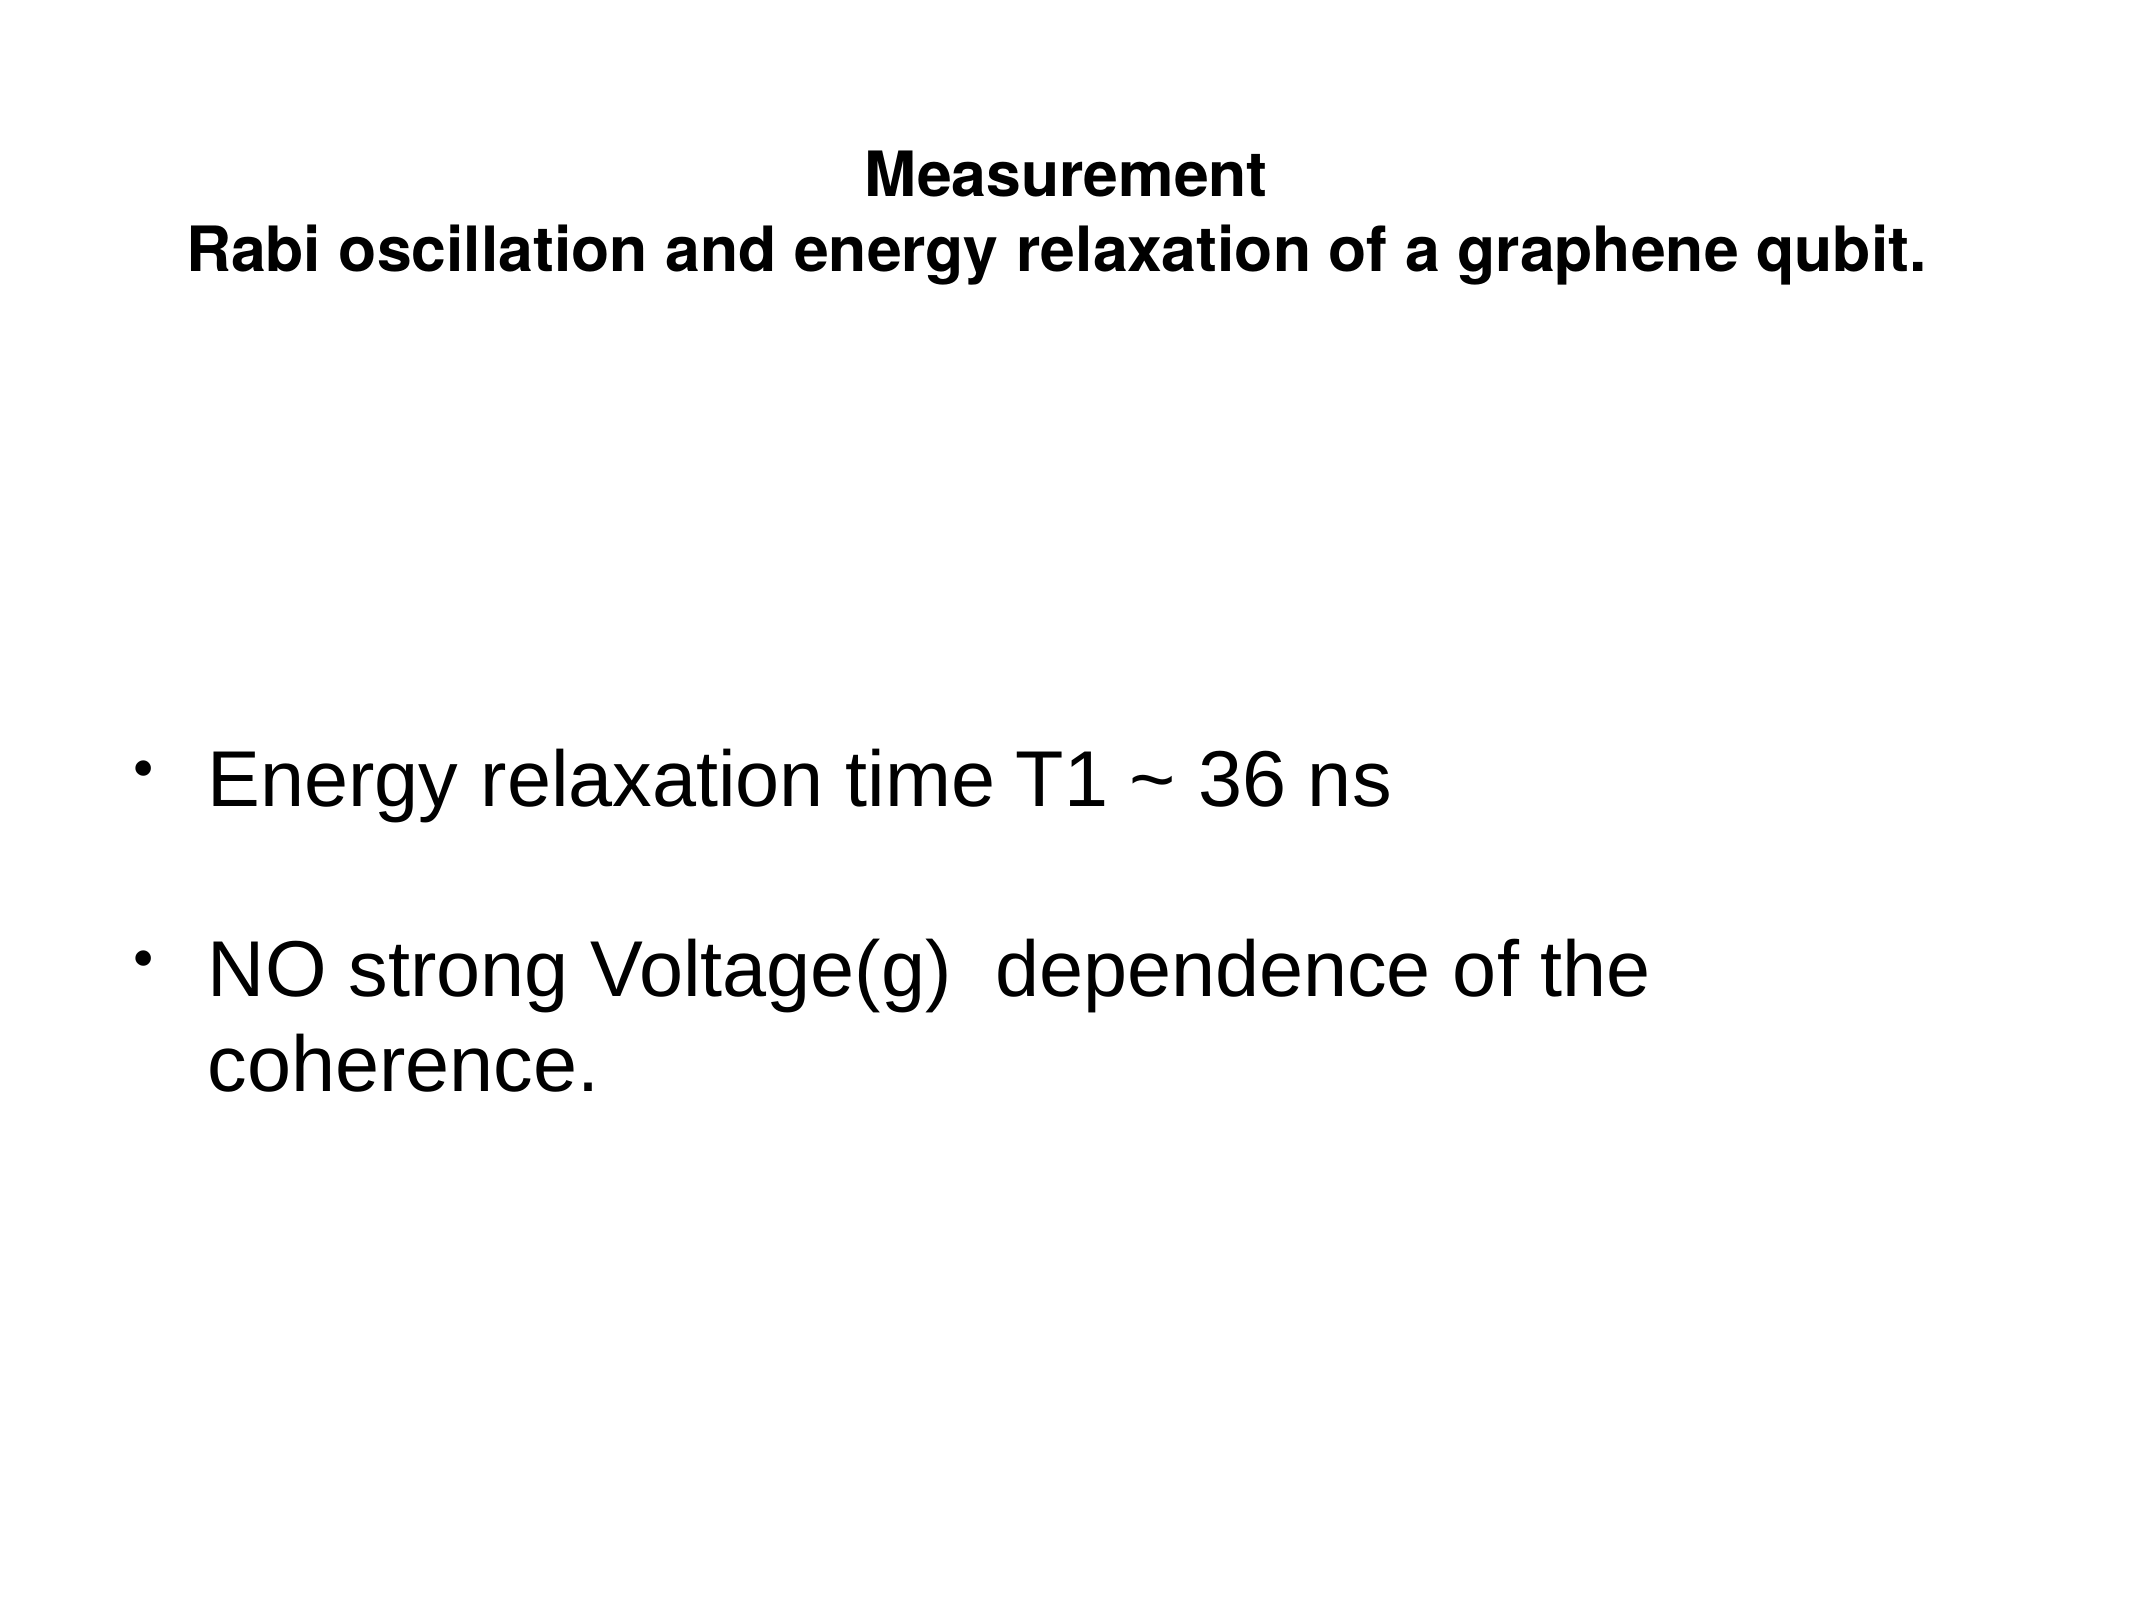

# Measurement
Rabi oscillation and energy relaxation of a graphene qubit.
Energy relaxation time T1 ~ 36 ns

NO strong Voltage(g)  dependence of the coherence.